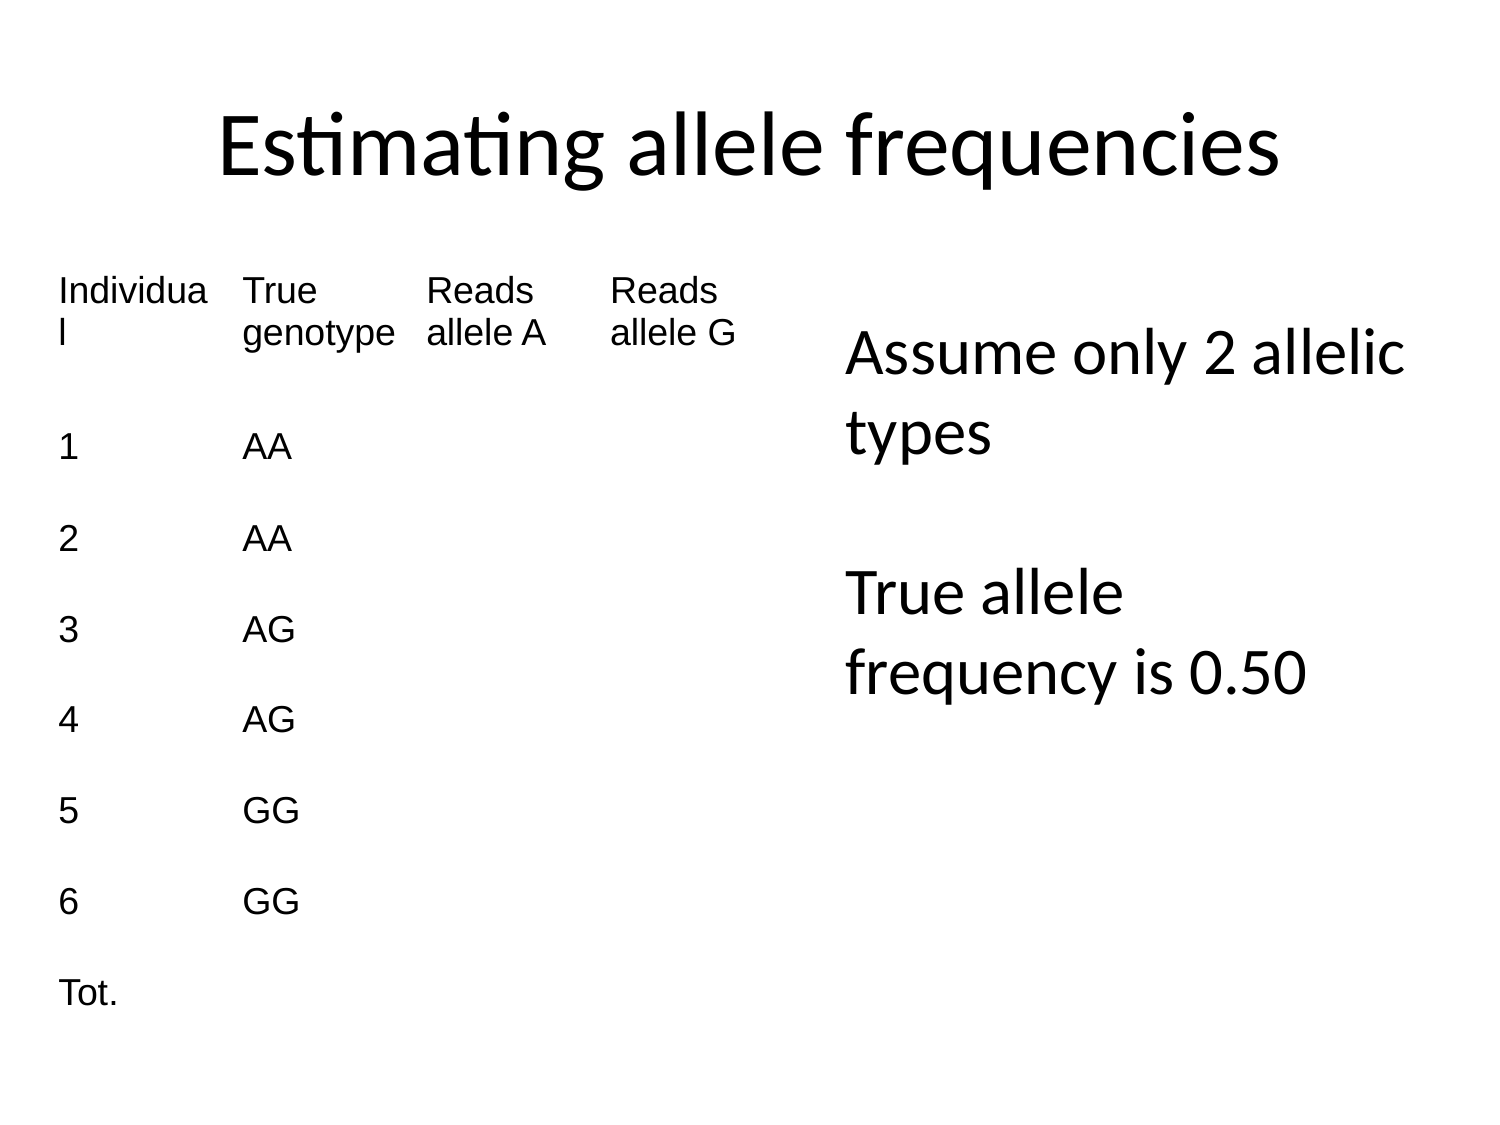

# Estimating allele frequencies
| Individual | True genotype | Reads allele A | Reads allele G |
| --- | --- | --- | --- |
| 1 | AA |  |  |
| 2 | AA |  |  |
| 3 | AG |  |  |
| 4 | AG |  |  |
| 5 | GG |  |  |
| 6 | GG |  |  |
| Tot. |  |  |  |
Assume only 2 allelic types

True allele frequency is 0.50